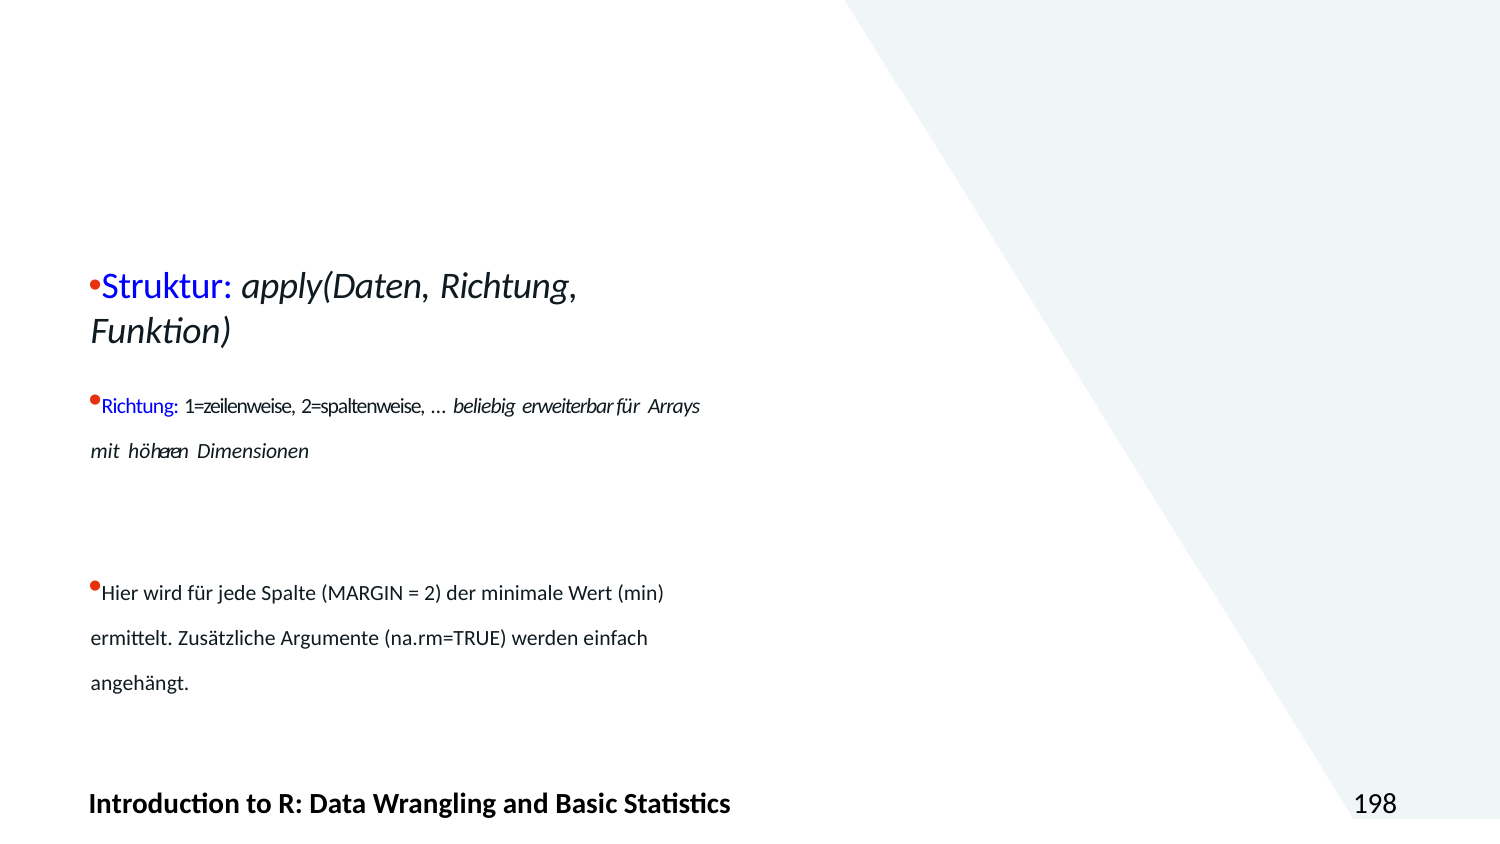

#

Struktur: apply(Daten, Richtung, Funktion)
Richtung: 1=zeilenweise, 2=spaltenweise, ... beliebig erweiterbar für Arrays mit höheren Dimensionen

Hier wird für jede Spalte (MARGIN = 2) der minimale Wert (min) ermittelt. Zusätzliche Argumente (na.rm=TRUE) werden einfach angehängt.

Introduction to R: Data Wrangling and Basic Statistics
198